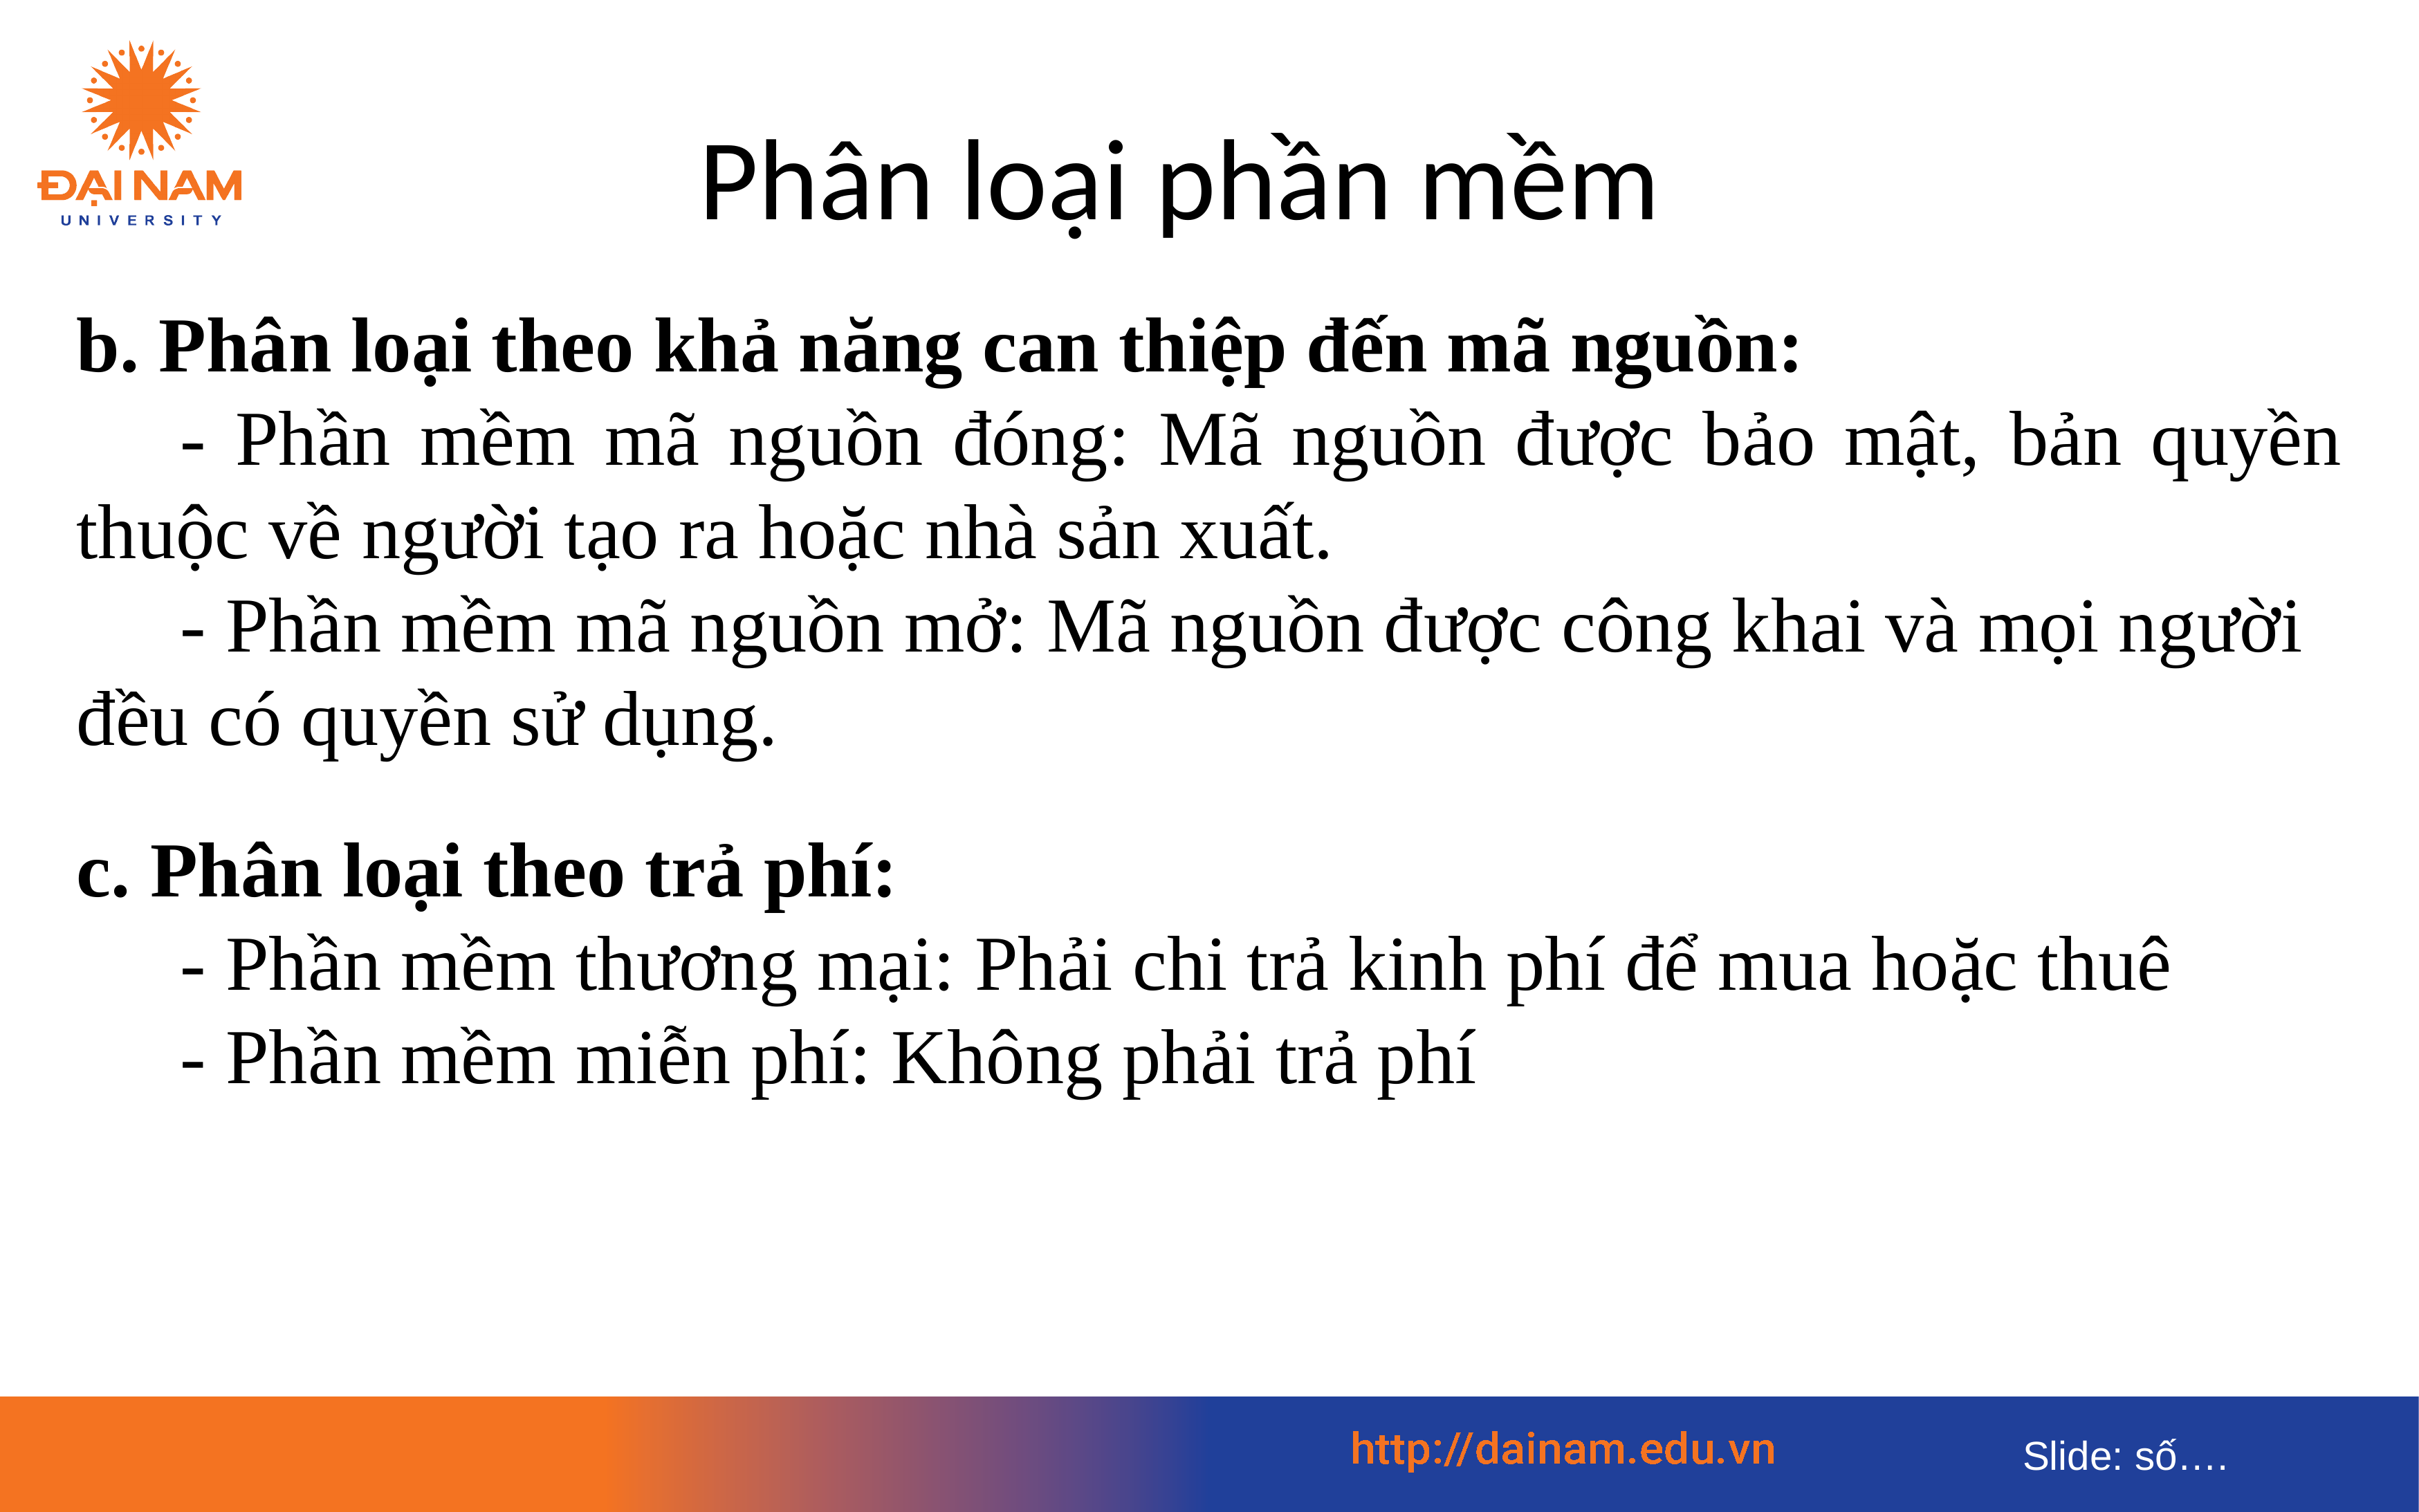

Phân loại phần mềm
b. Phân loại theo khả năng can thiệp đến mã nguồn:
	- Phần mềm mã nguồn đóng: Mã nguồn được bảo mật, bản quyền thuộc về người tạo ra hoặc nhà sản xuất.
	- Phần mềm mã nguồn mở: Mã nguồn được công khai và mọi người đều có quyền sử dụng.
c. Phân loại theo trả phí:
	- Phần mềm thương mại: Phải chi trả kinh phí để mua hoặc thuê
	- Phần mềm miễn phí: Không phải trả phí